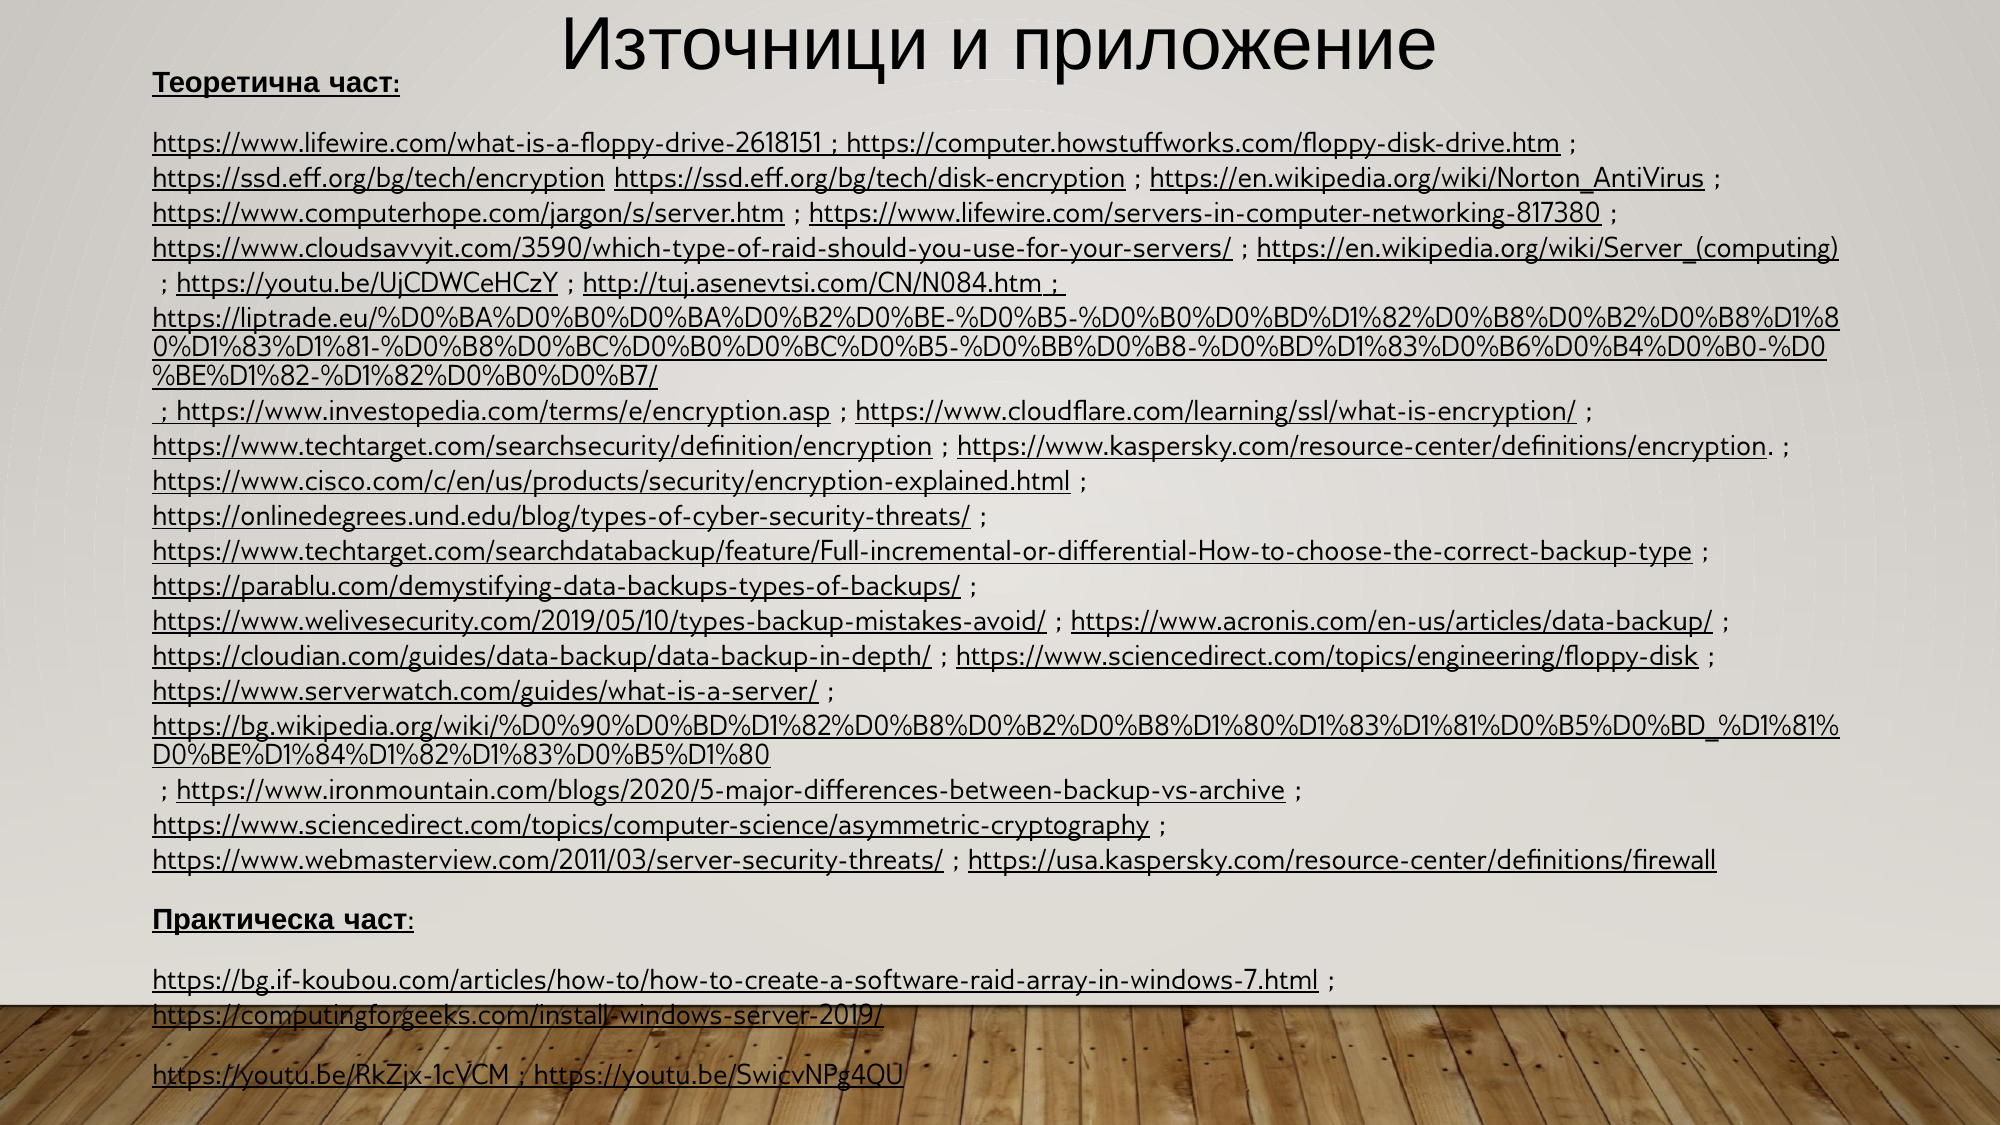

Източници и приложение
Теоретична част:
https://www.lifewire.com/what-is-a-floppy-drive-2618151 ; https://computer.howstuffworks.com/floppy-disk-drive.htm ; https://ssd.eff.org/bg/tech/encryption https://ssd.eff.org/bg/tech/disk-encryption ; https://en.wikipedia.org/wiki/Norton_AntiVirus ; https://www.computerhope.com/jargon/s/server.htm ; https://www.lifewire.com/servers-in-computer-networking-817380 ; https://www.cloudsavvyit.com/3590/which-type-of-raid-should-you-use-for-your-servers/ ; https://en.wikipedia.org/wiki/Server_(computing) ; https://youtu.be/UjCDWCeHCzY ; http://tuj.asenevtsi.com/CN/N084.htm ; https://liptrade.eu/%D0%BA%D0%B0%D0%BA%D0%B2%D0%BE-%D0%B5-%D0%B0%D0%BD%D1%82%D0%B8%D0%B2%D0%B8%D1%80%D1%83%D1%81-%D0%B8%D0%BC%D0%B0%D0%BC%D0%B5-%D0%BB%D0%B8-%D0%BD%D1%83%D0%B6%D0%B4%D0%B0-%D0%BE%D1%82-%D1%82%D0%B0%D0%B7/ ; https://www.investopedia.com/terms/e/encryption.asp ; https://www.cloudflare.com/learning/ssl/what-is-encryption/ ; https://www.techtarget.com/searchsecurity/definition/encryption ; https://www.kaspersky.com/resource-center/definitions/encryption. ; https://www.cisco.com/c/en/us/products/security/encryption-explained.html ; https://onlinedegrees.und.edu/blog/types-of-cyber-security-threats/ ; https://www.techtarget.com/searchdatabackup/feature/Full-incremental-or-differential-How-to-choose-the-correct-backup-type ; https://parablu.com/demystifying-data-backups-types-of-backups/ ; https://www.welivesecurity.com/2019/05/10/types-backup-mistakes-avoid/ ; https://www.acronis.com/en-us/articles/data-backup/ ; https://cloudian.com/guides/data-backup/data-backup-in-depth/ ; https://www.sciencedirect.com/topics/engineering/floppy-disk ; https://www.serverwatch.com/guides/what-is-a-server/ ; https://bg.wikipedia.org/wiki/%D0%90%D0%BD%D1%82%D0%B8%D0%B2%D0%B8%D1%80%D1%83%D1%81%D0%B5%D0%BD_%D1%81%D0%BE%D1%84%D1%82%D1%83%D0%B5%D1%80 ; https://www.ironmountain.com/blogs/2020/5-major-differences-between-backup-vs-archive ; https://www.sciencedirect.com/topics/computer-science/asymmetric-cryptography ; https://www.webmasterview.com/2011/03/server-security-threats/ ; https://usa.kaspersky.com/resource-center/definitions/firewall
Практическа част:
https://bg.if-koubou.com/articles/how-to/how-to-create-a-software-raid-array-in-windows-7.html ; https://computingforgeeks.com/install-windows-server-2019/
https://youtu.be/RkZjx-1cVCM ; https://youtu.be/SwicvNPg4QU